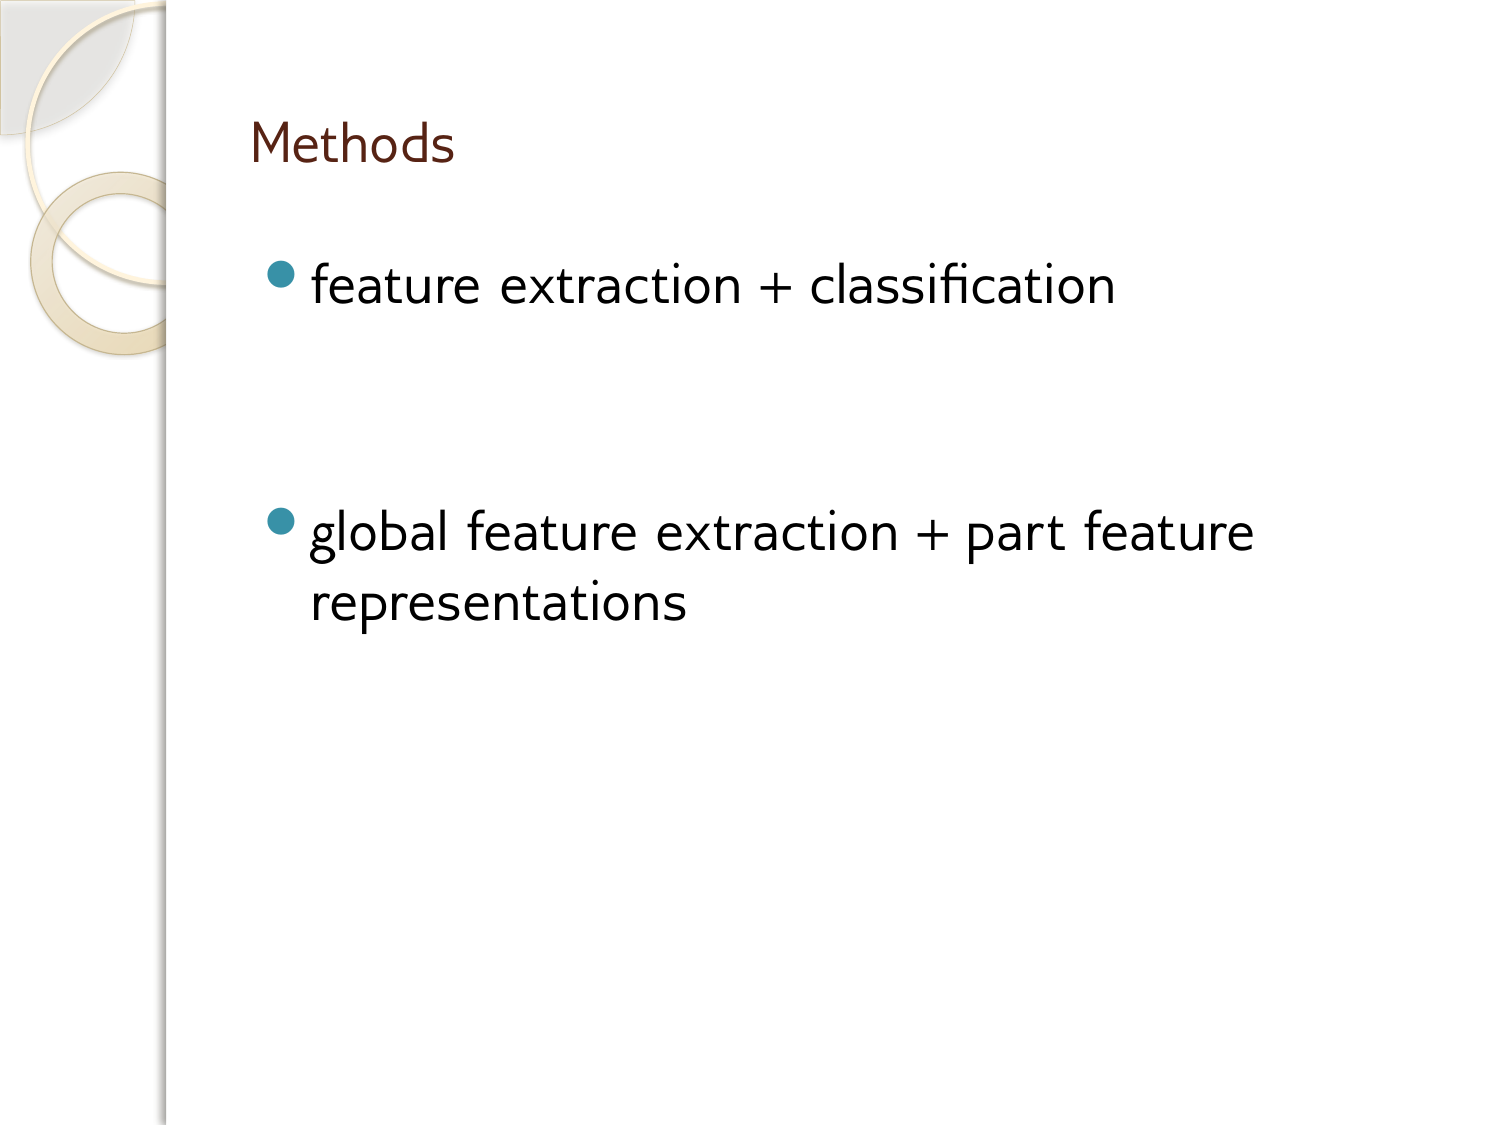

# Methods
feature extraction + classification

global feature extraction + part feature representations